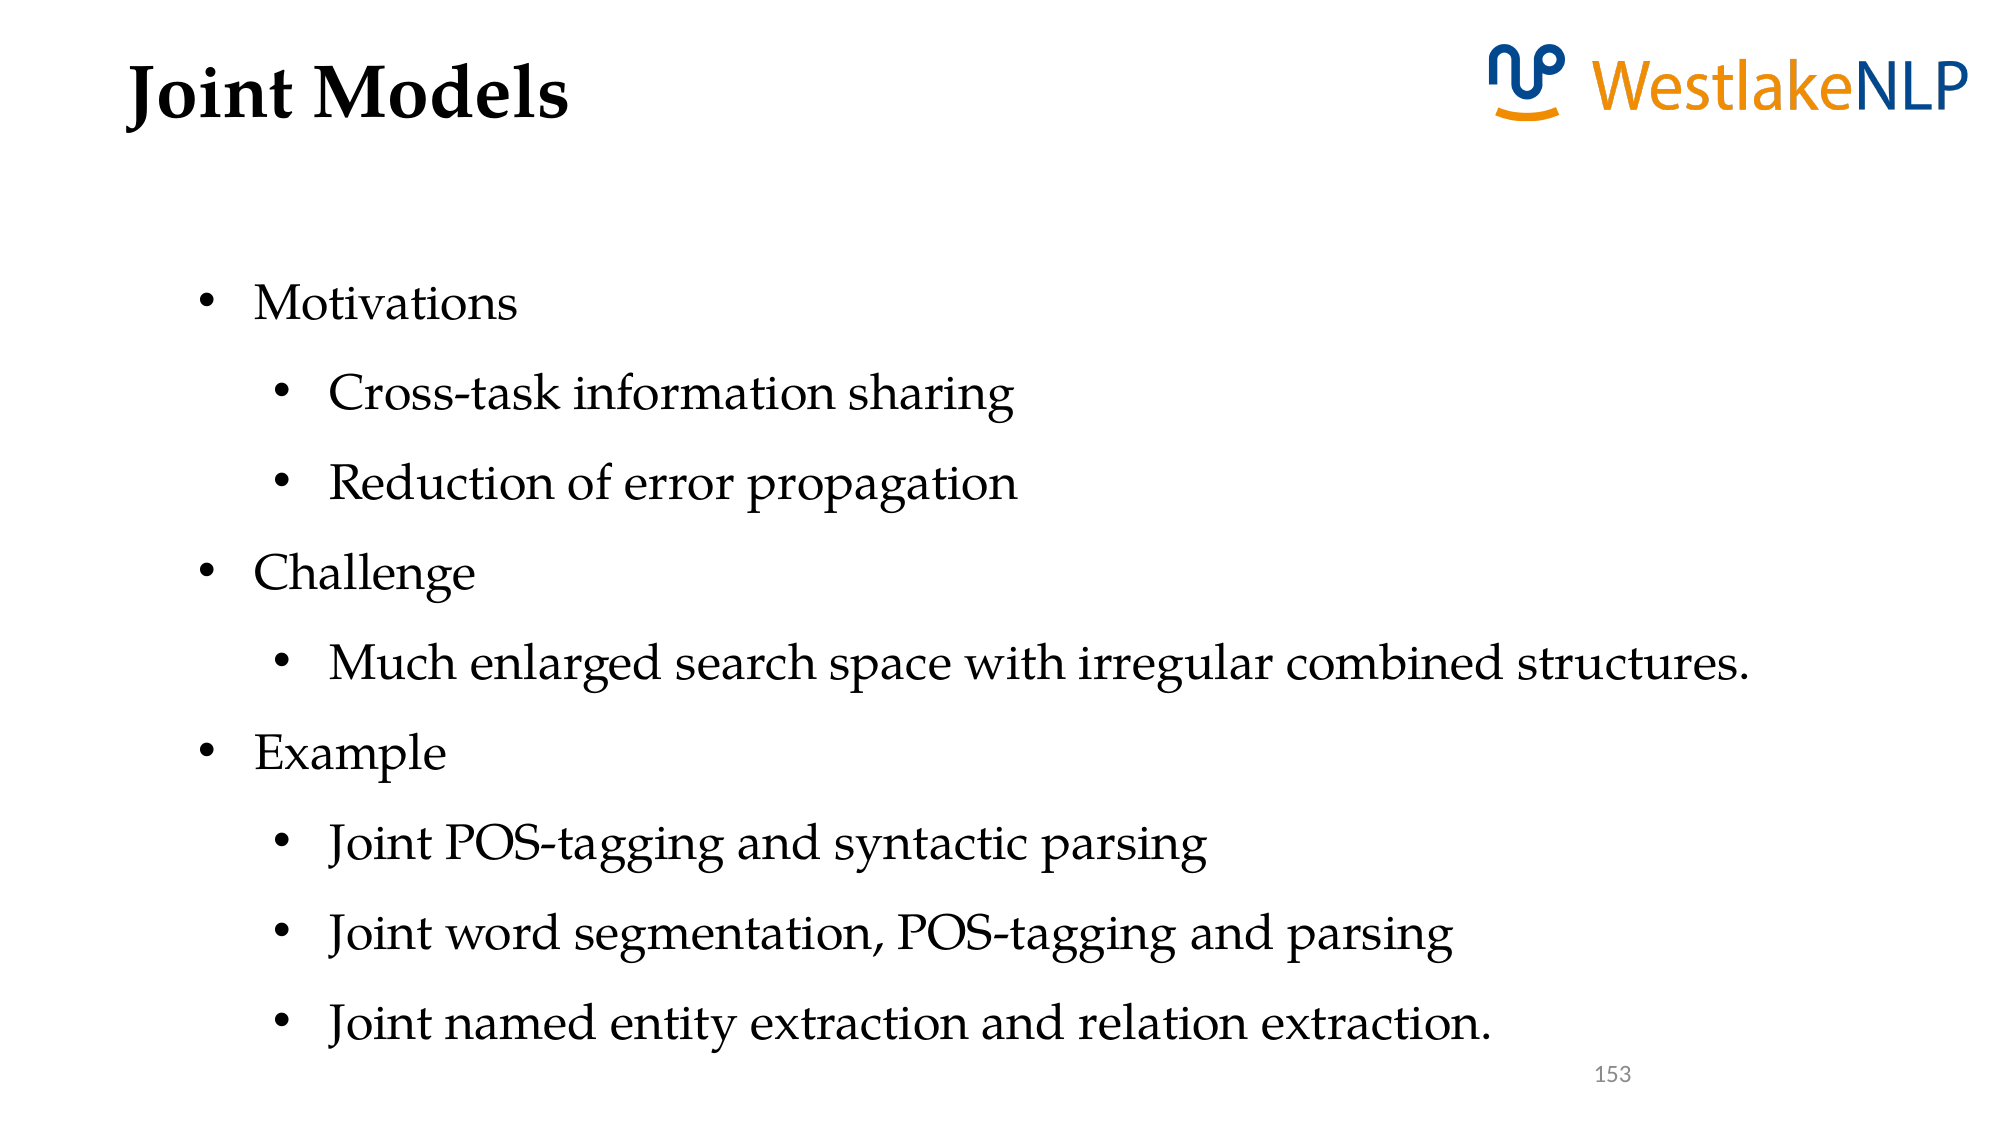

Joint Models
Motivations
Cross-task information sharing
Reduction of error propagation
Challenge
Much enlarged search space with irregular combined structures.
Example
Joint POS-tagging and syntactic parsing
Joint word segmentation, POS-tagging and parsing
Joint named entity extraction and relation extraction.
153